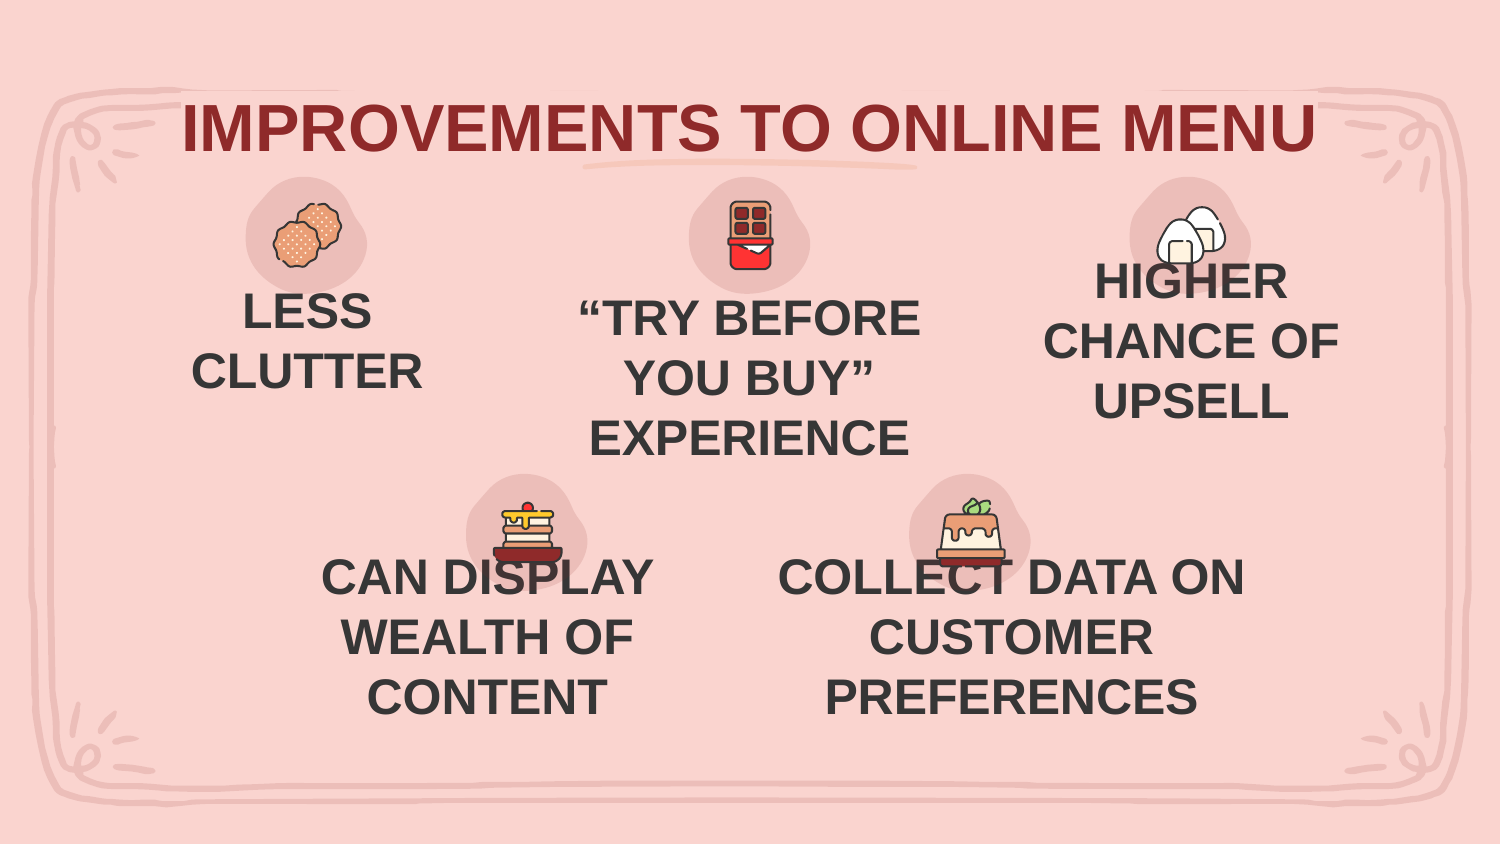

IMPROVEMENTS TO ONLINE MENU

# LESS CLUTTER
HIGHER CHANCE OF UPSELL
“TRY BEFORE YOU BUY” EXPERIENCE

CAN DISPLAY WEALTH OF CONTENT
COLLECT DATA ON CUSTOMER PREFERENCES